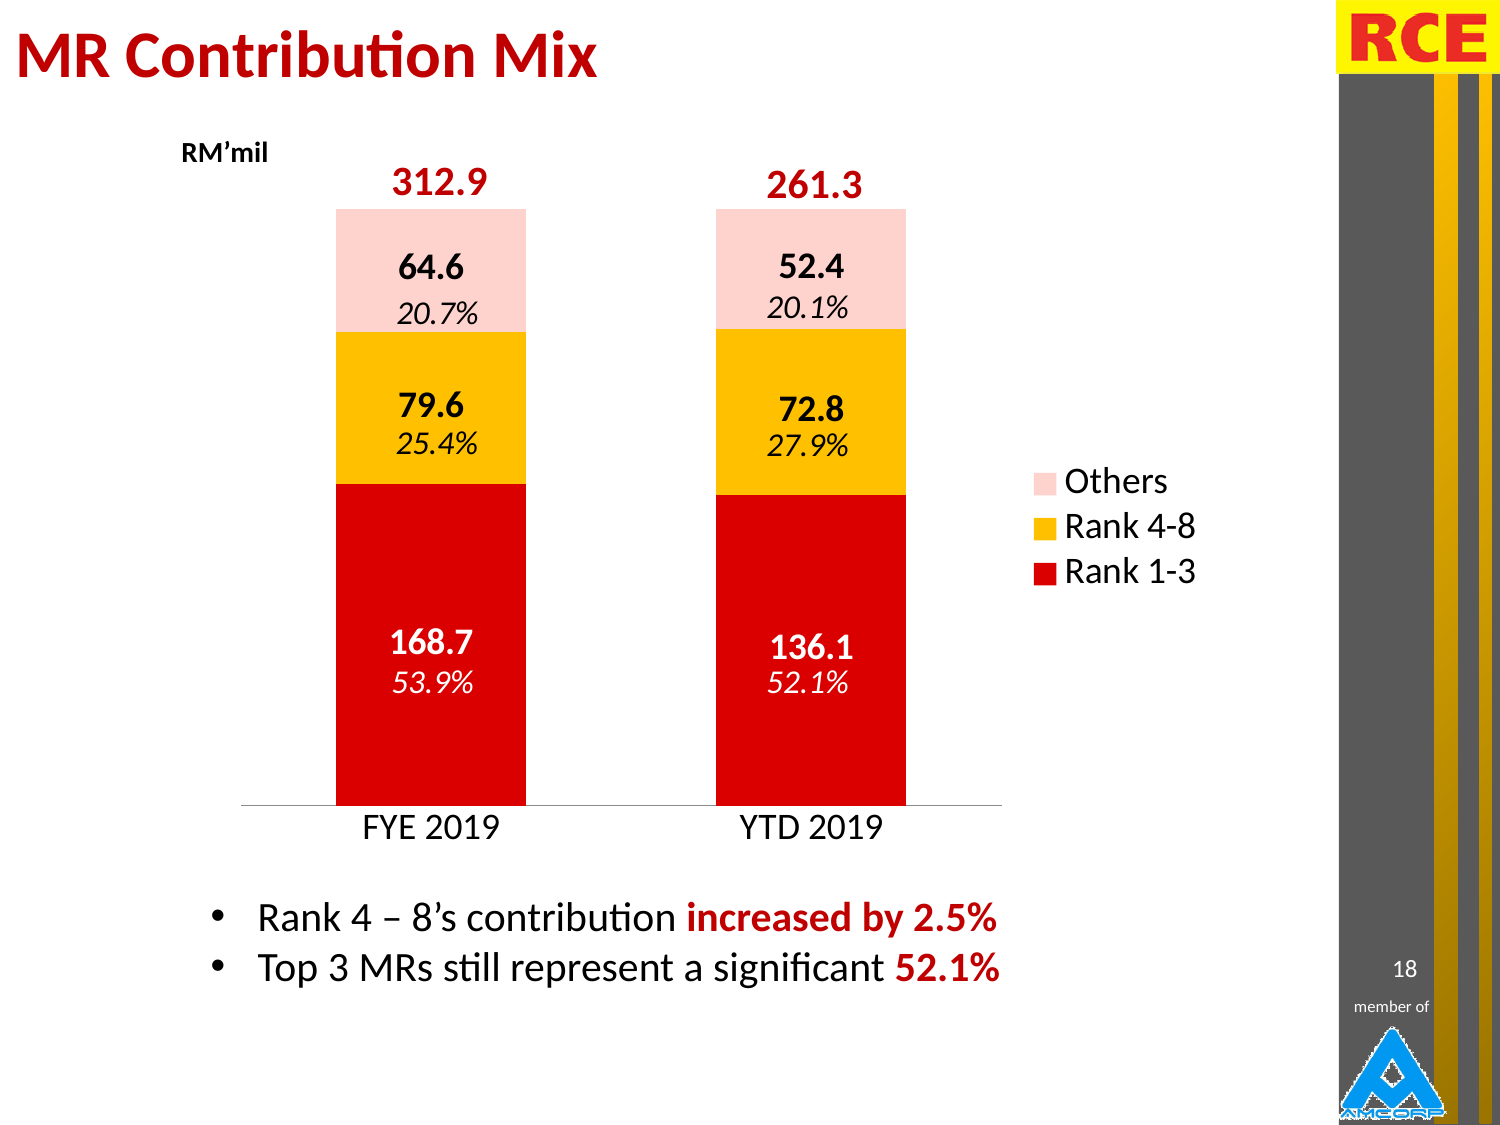

# MR Contribution Mix
RM’mil
312.9
261.3

### Chart

| Category | Rank 1-3 | Rank 4-8 | Others |
|---|---|---|---|
| FYE 2019 | 168.7245 | 79.614 | 64.5514 |
| YTD 2019 | 136.1484 | 72.7829 | 52.4338 |
20.1%
20.7%
25.4%
27.9%
53.9%
52.1%
Rank 4 – 8’s contribution increased by 2.5%
Top 3 MRs still represent a significant 52.1%
18